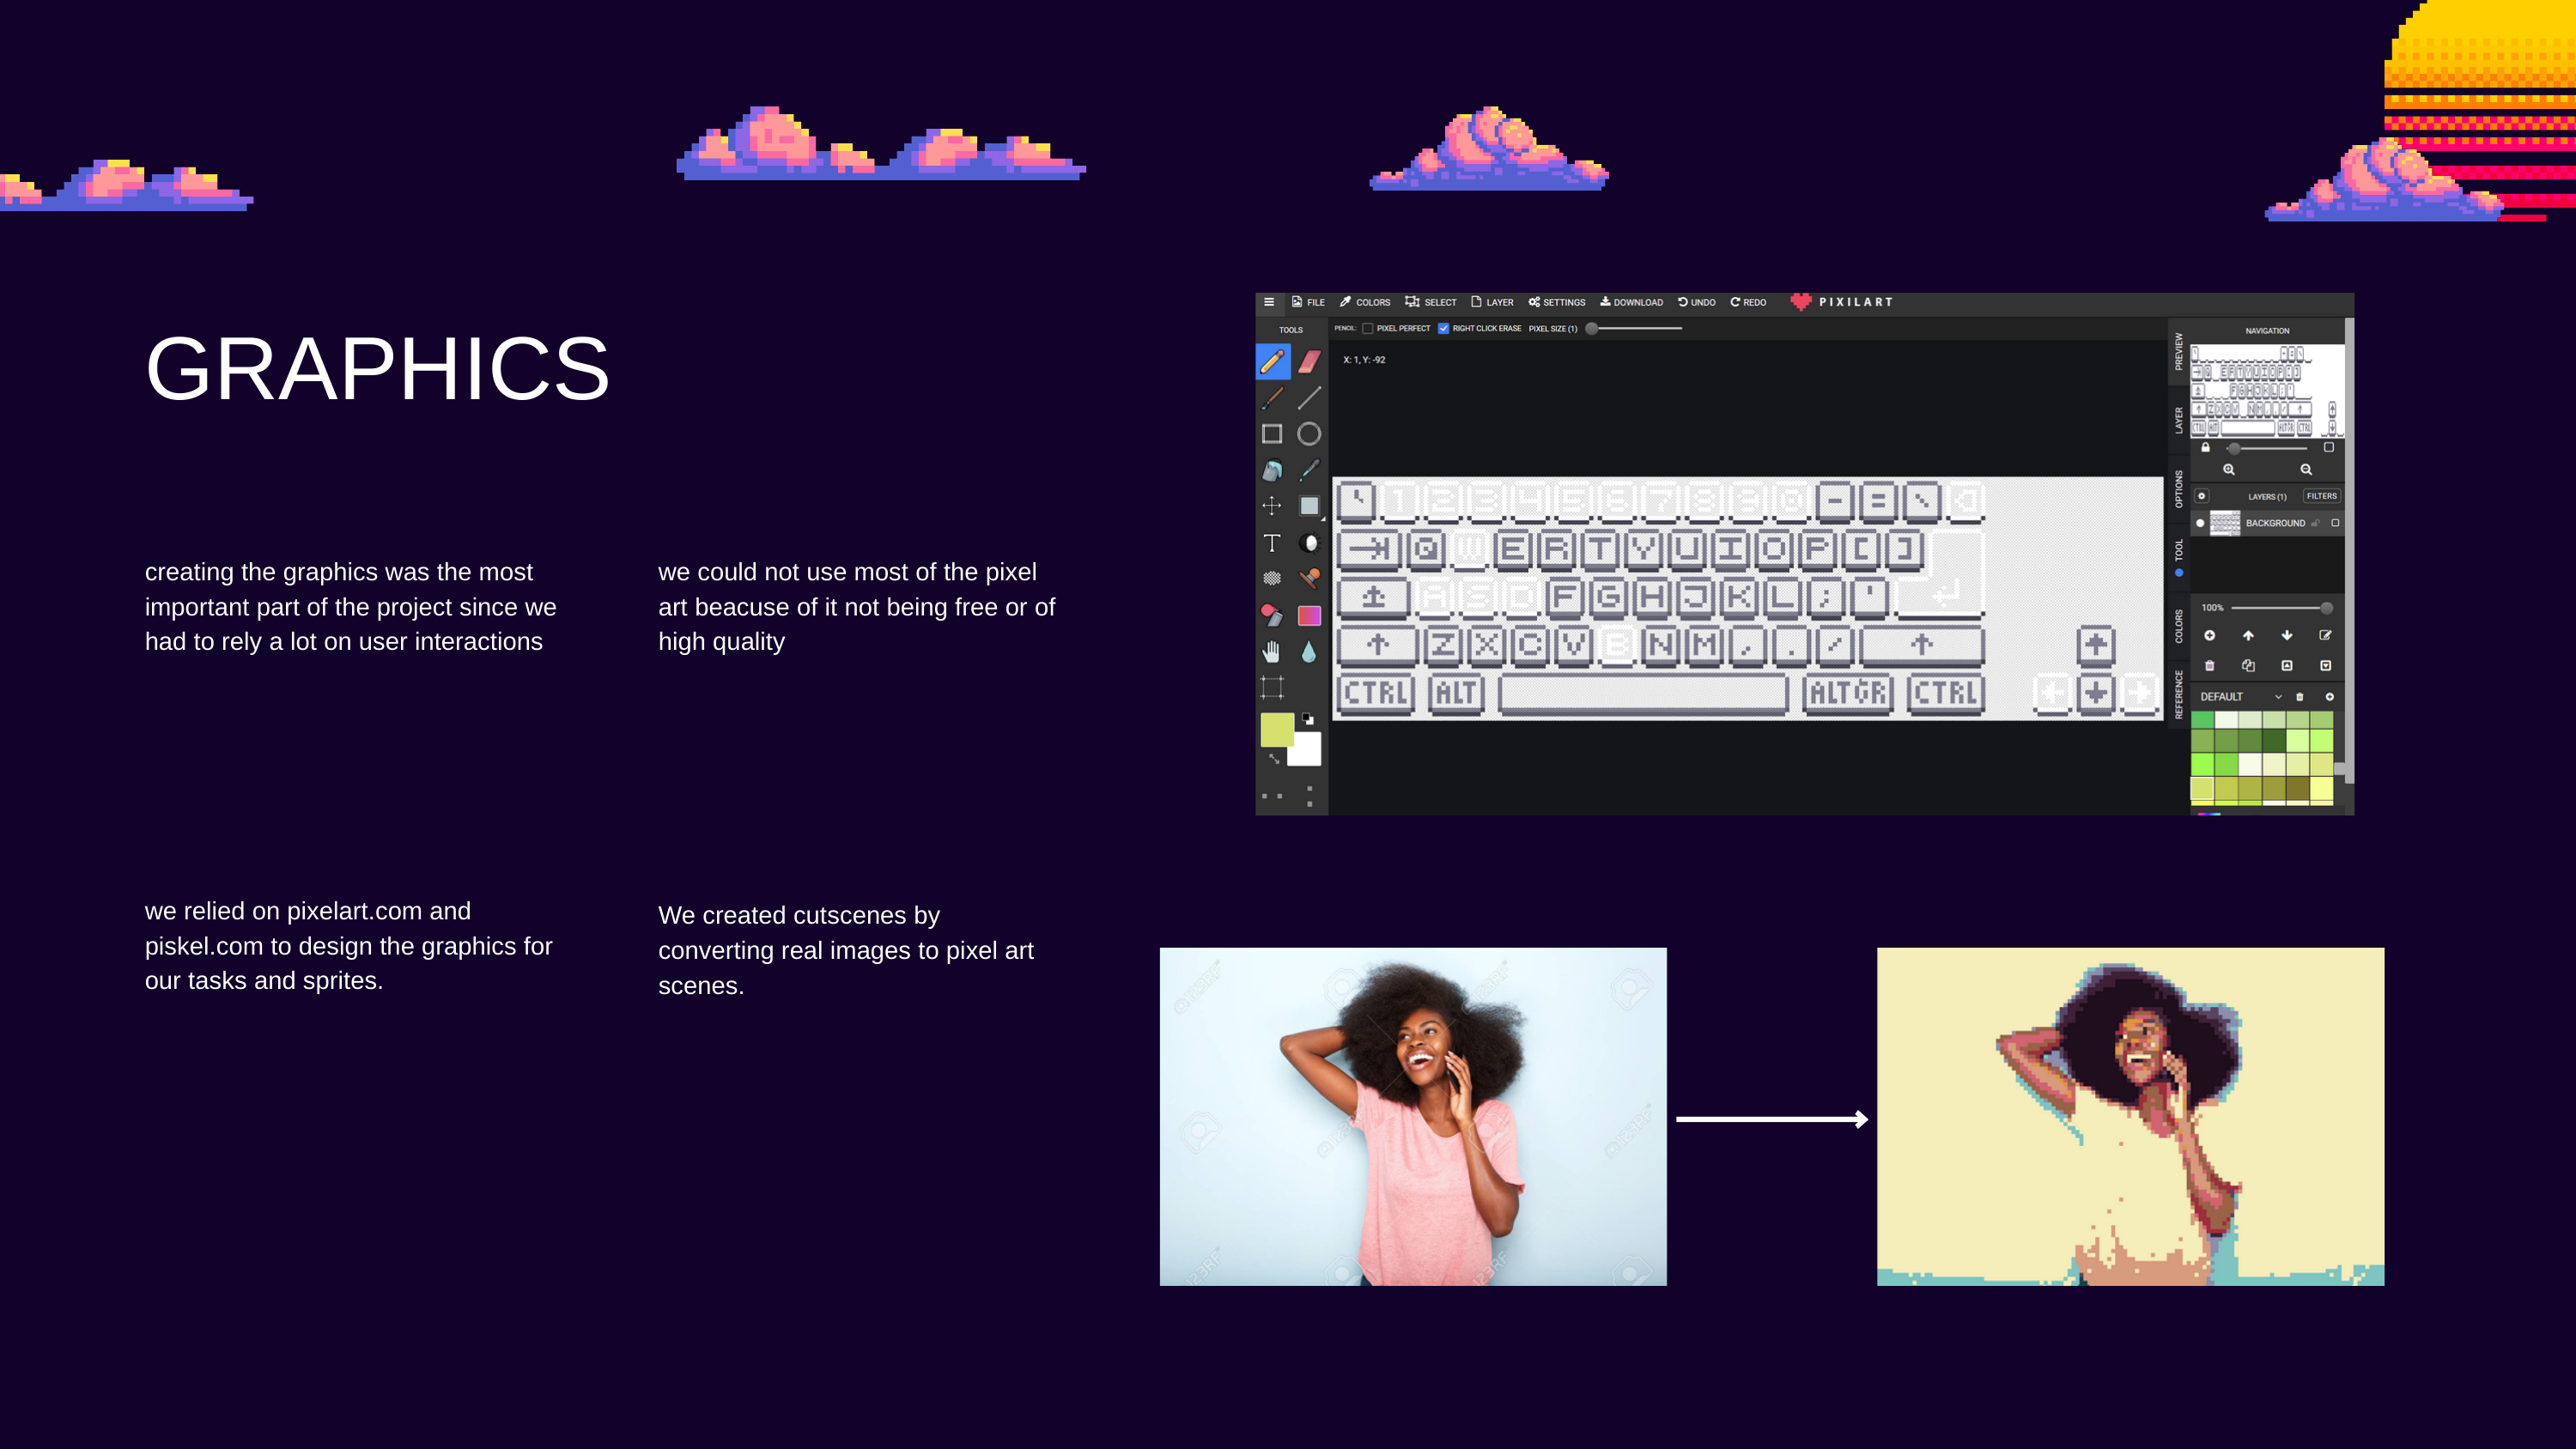

GRAPHICS

creating the graphics was the most important part of the project since we had to rely a lot on user interactions
we could not use most of the pixel art beacuse of it not being free or of high quality
we relied on pixelart.com and piskel.com to design the graphics for our tasks and sprites.
We created cutscenes by converting real images to pixel art scenes.